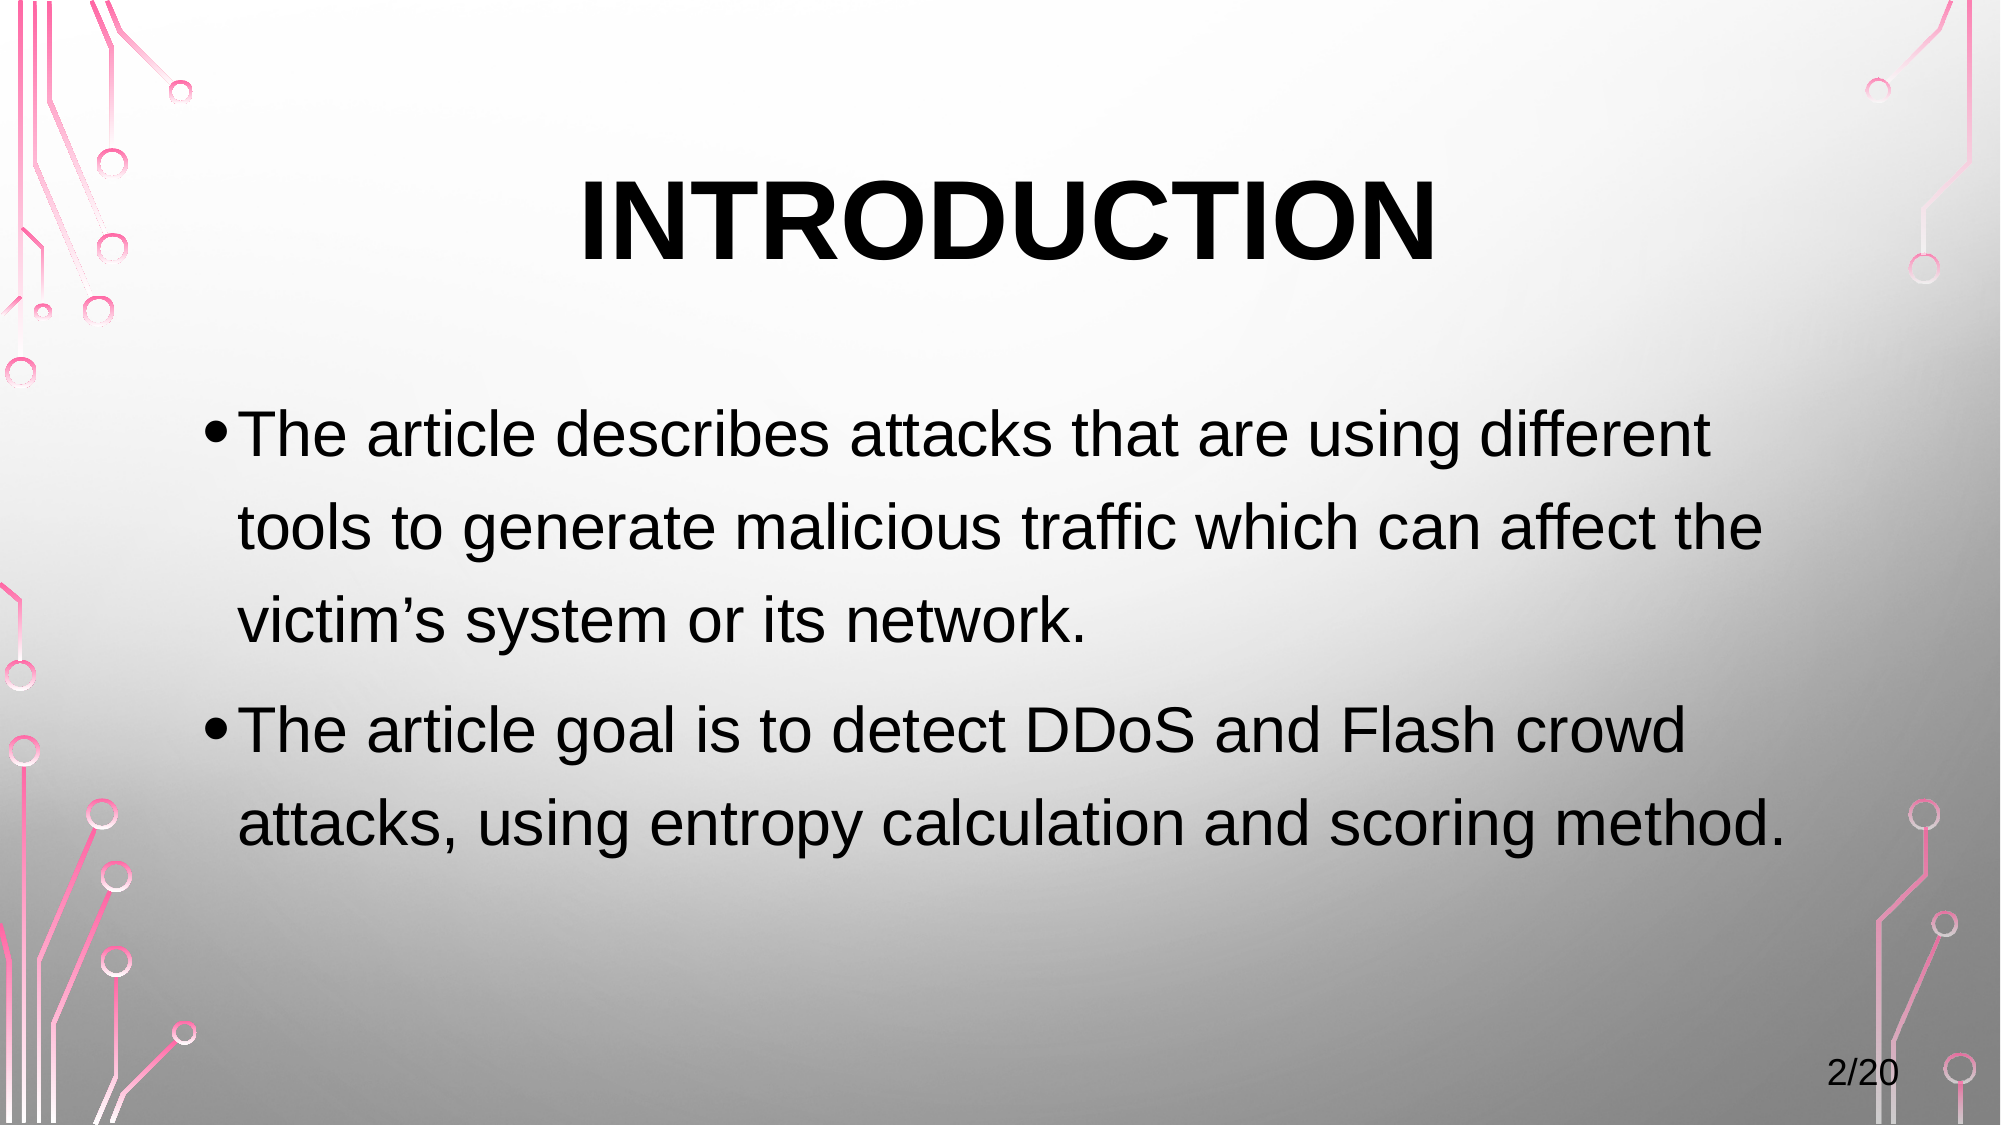

# Introduction
The article describes attacks that are using different tools to generate malicious traffic which can affect the victim’s system or its network.
The article goal is to detect DDoS and Flash crowd attacks, using entropy calculation and scoring method.

2
2/20